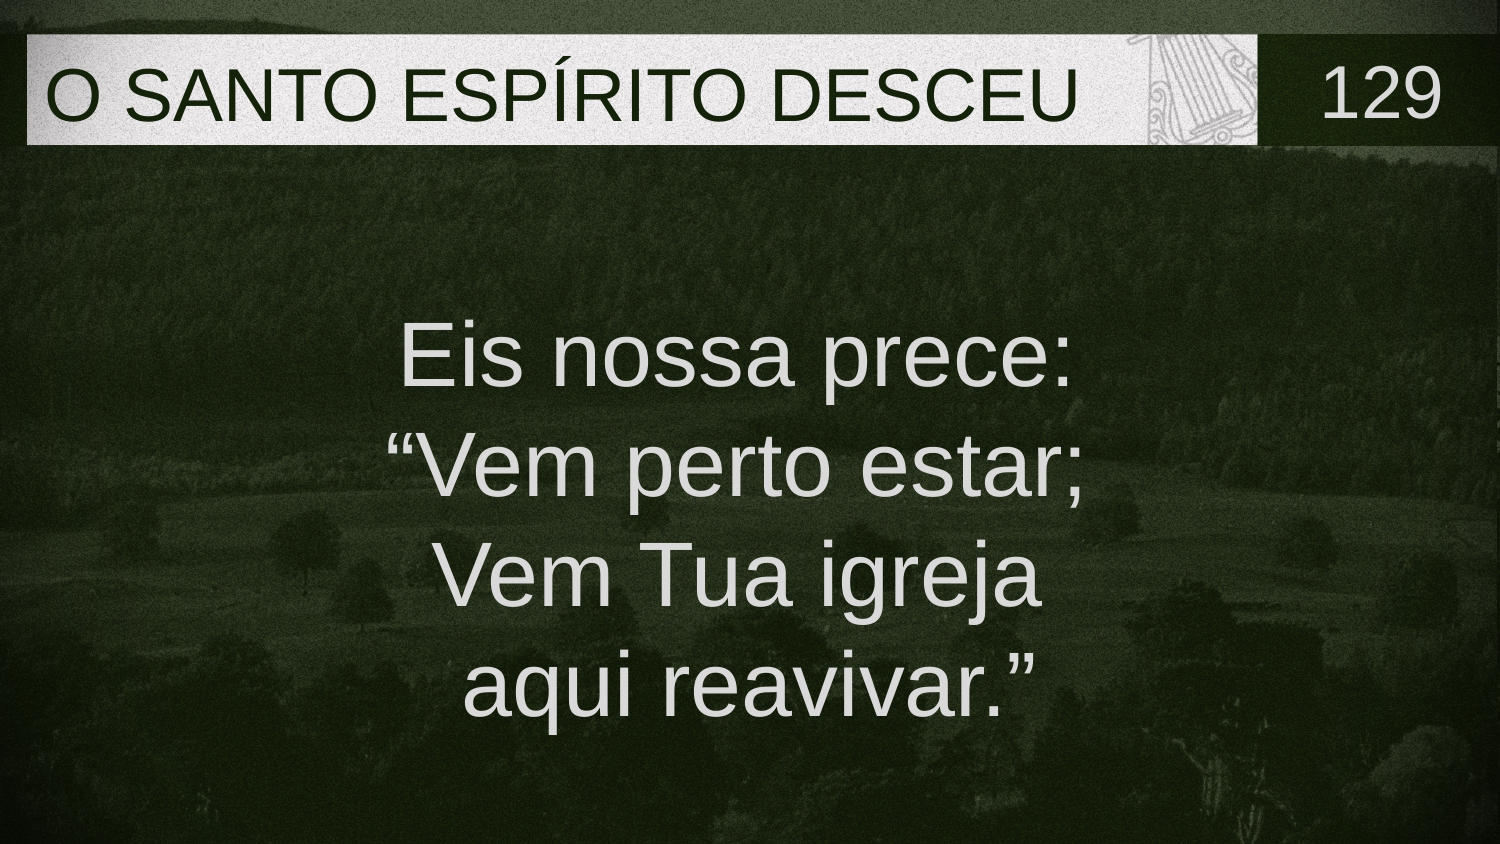

# O SANTO ESPÍRITO DESCEU
129
Eis nossa prece:
“Vem perto estar;
Vem Tua igreja
aqui reavivar.”